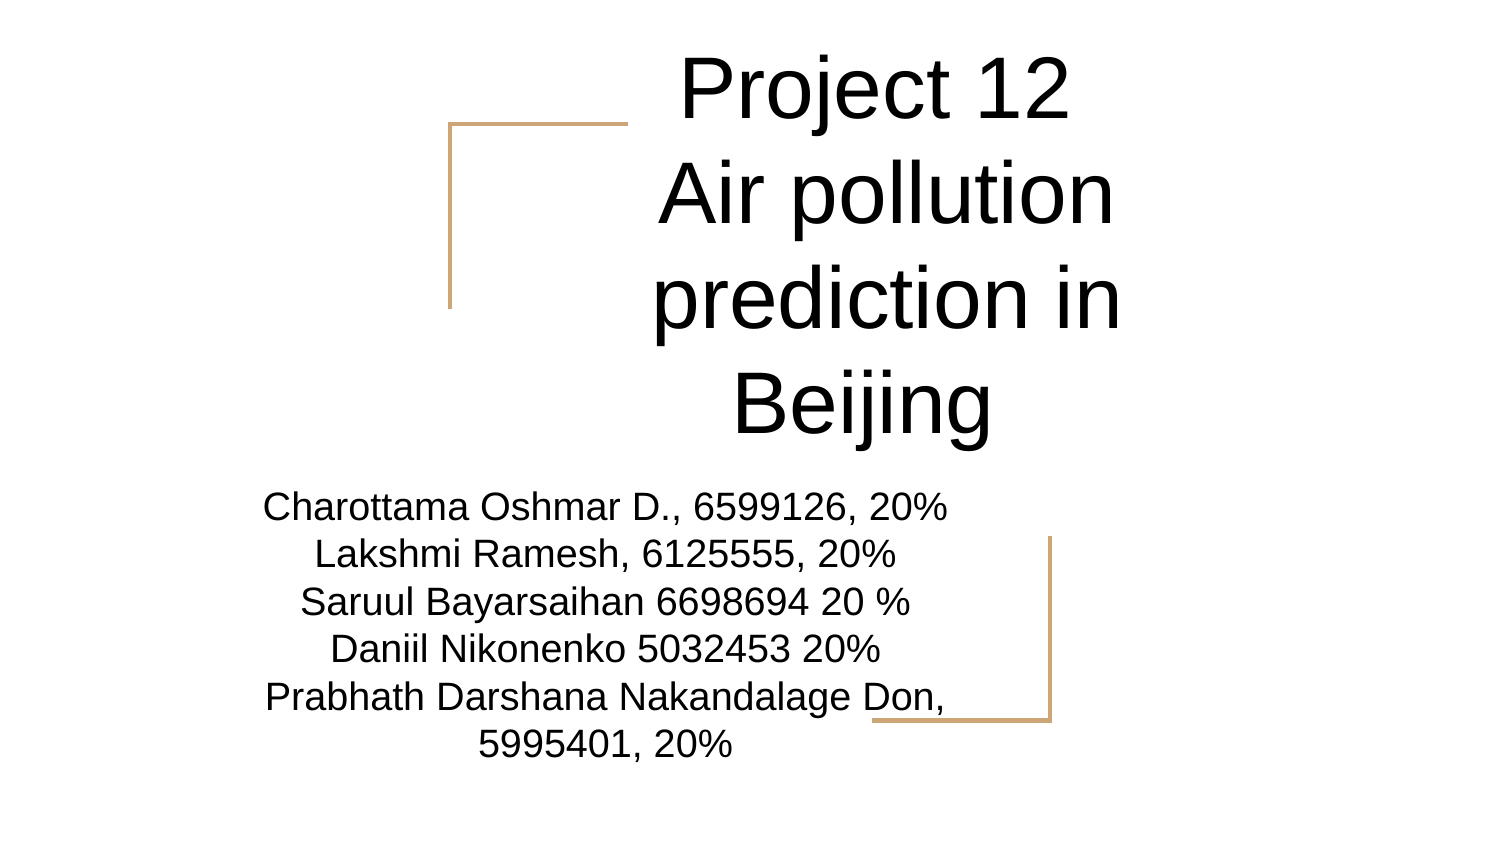

# Project 12
Air pollution prediction in Beijing

Charottama Oshmar D., 6599126, 20%
Lakshmi Ramesh, 6125555, 20%
Saruul Bayarsaihan 6698694 20 %
Daniil Nikonenko 5032453 20%
Prabhath Darshana Nakandalage Don, 5995401, 20%